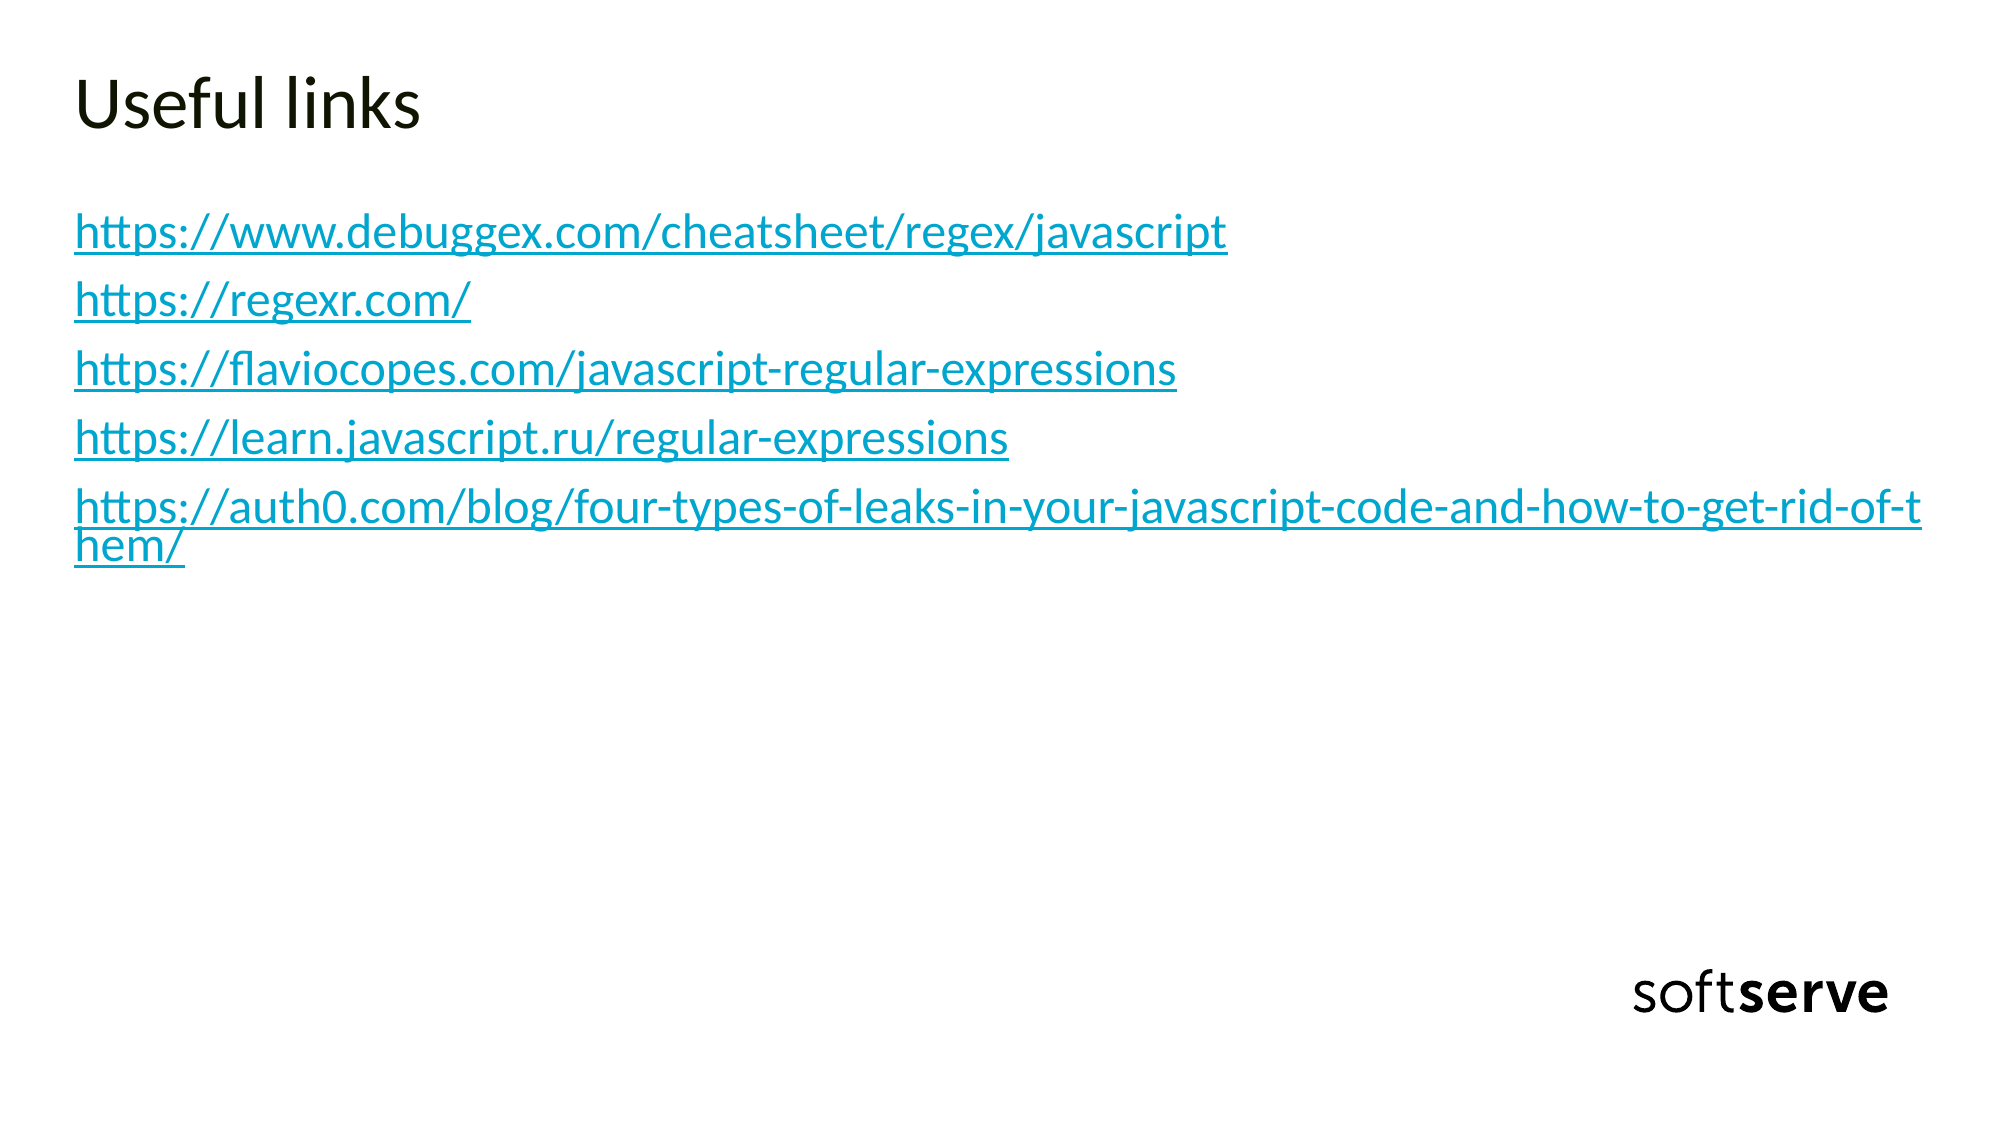

# Useful links
https://www.debuggex.com/cheatsheet/regex/javascript
https://regexr.com/
https://flaviocopes.com/javascript-regular-expressions
https://learn.javascript.ru/regular-expressions
https://auth0.com/blog/four-types-of-leaks-in-your-javascript-code-and-how-to-get-rid-of-them/